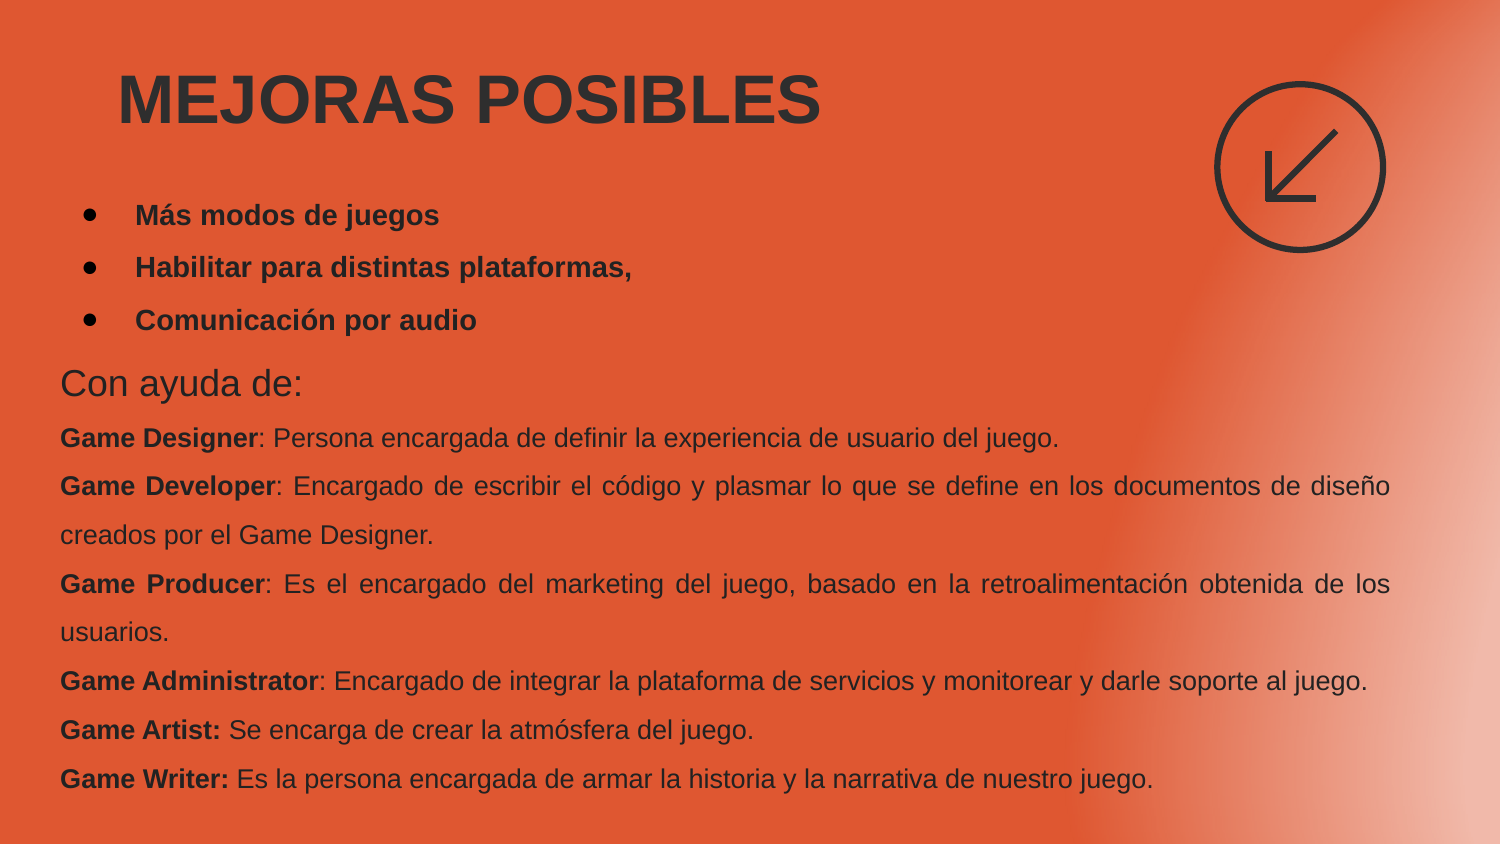

# MEJORAS POSIBLES

Más modos de juegos
Habilitar para distintas plataformas,
Comunicación por audio
Con ayuda de:
Game Designer: Persona encargada de definir la experiencia de usuario del juego.
Game Developer: Encargado de escribir el código y plasmar lo que se define en los documentos de diseño creados por el Game Designer.
Game Producer: Es el encargado del marketing del juego, basado en la retroalimentación obtenida de los usuarios.
Game Administrator: Encargado de integrar la plataforma de servicios y monitorear y darle soporte al juego.
Game Artist: Se encarga de crear la atmósfera del juego.
Game Writer: Es la persona encargada de armar la historia y la narrativa de nuestro juego.